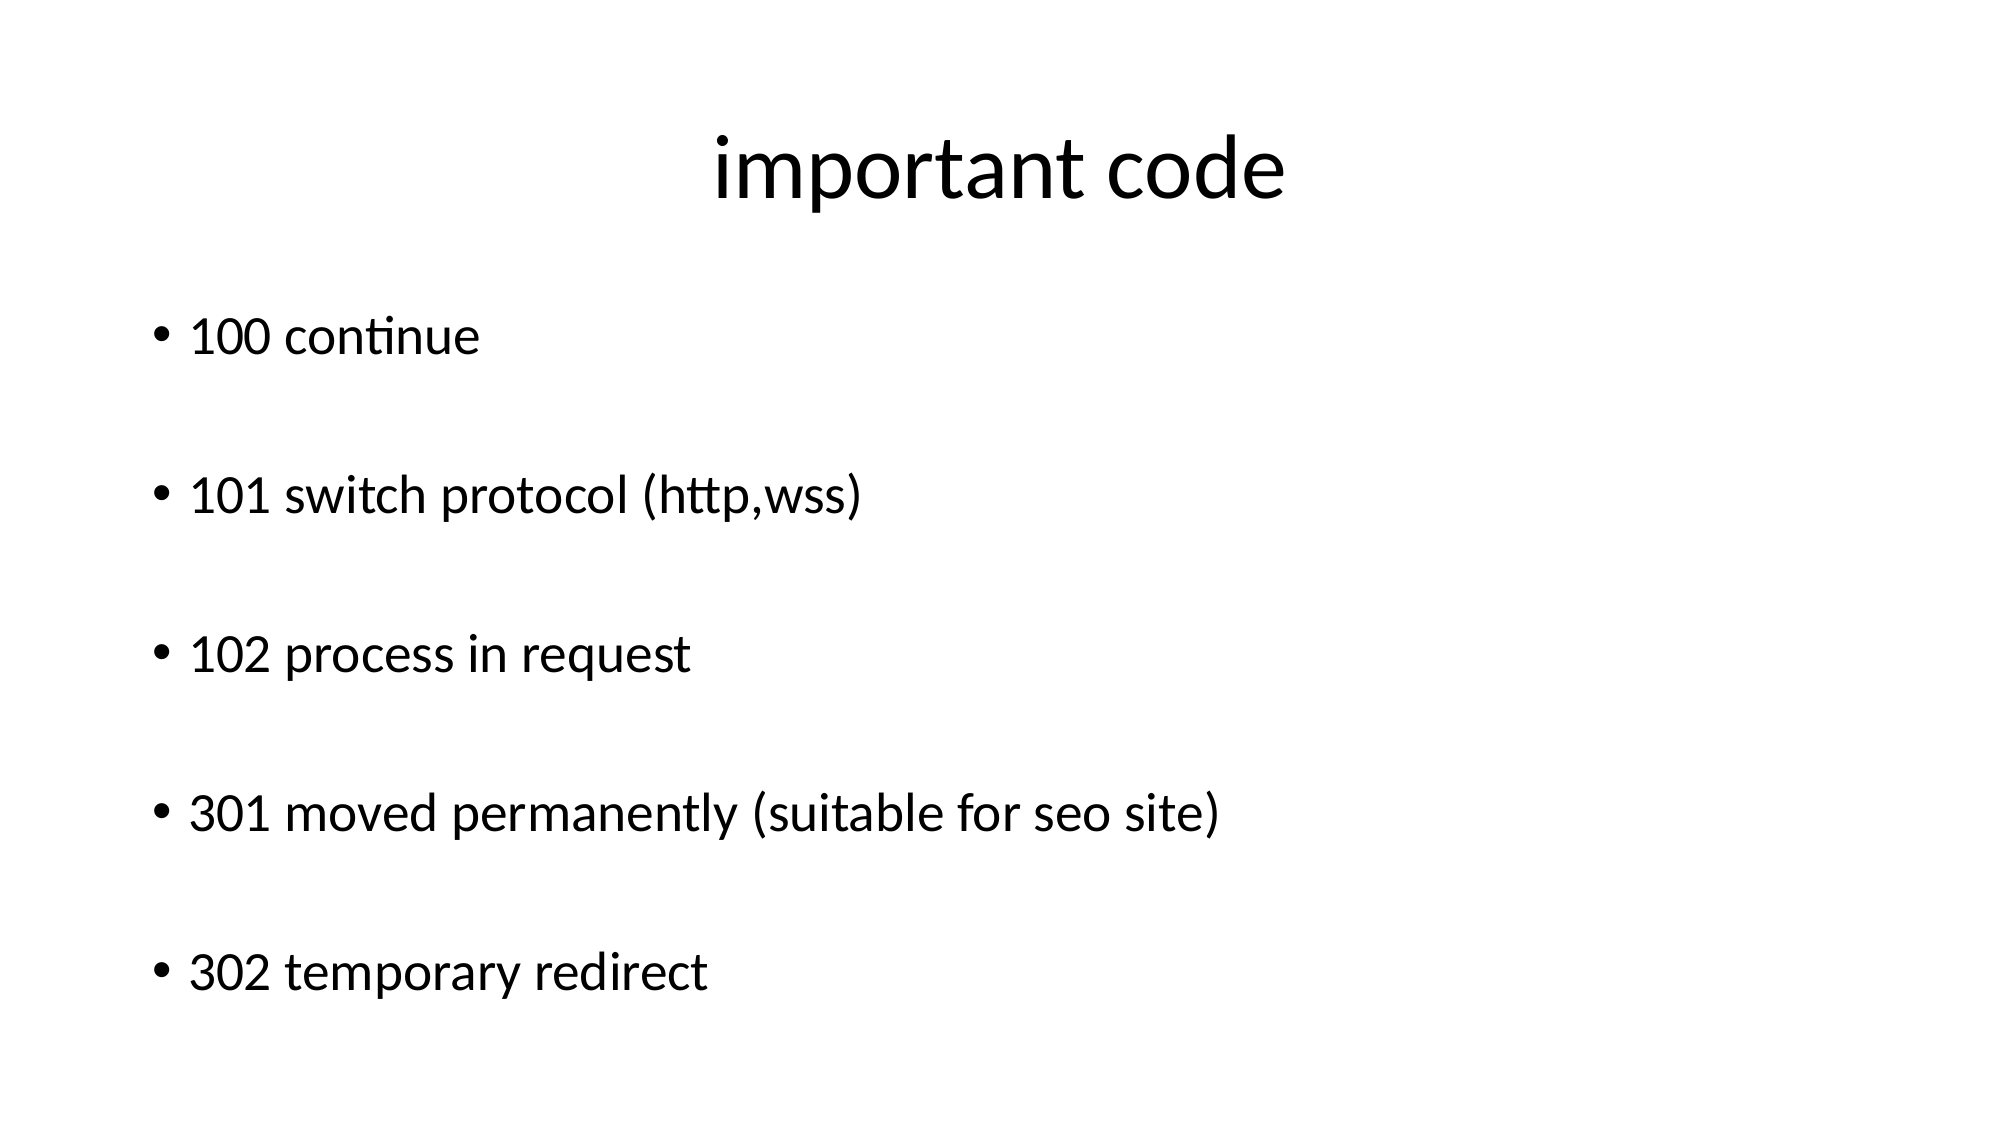

# important code
100 continue

101 switch protocol (http,wss)

102 process in request

301 moved permanently (suitable for seo site)

302 temporary redirect